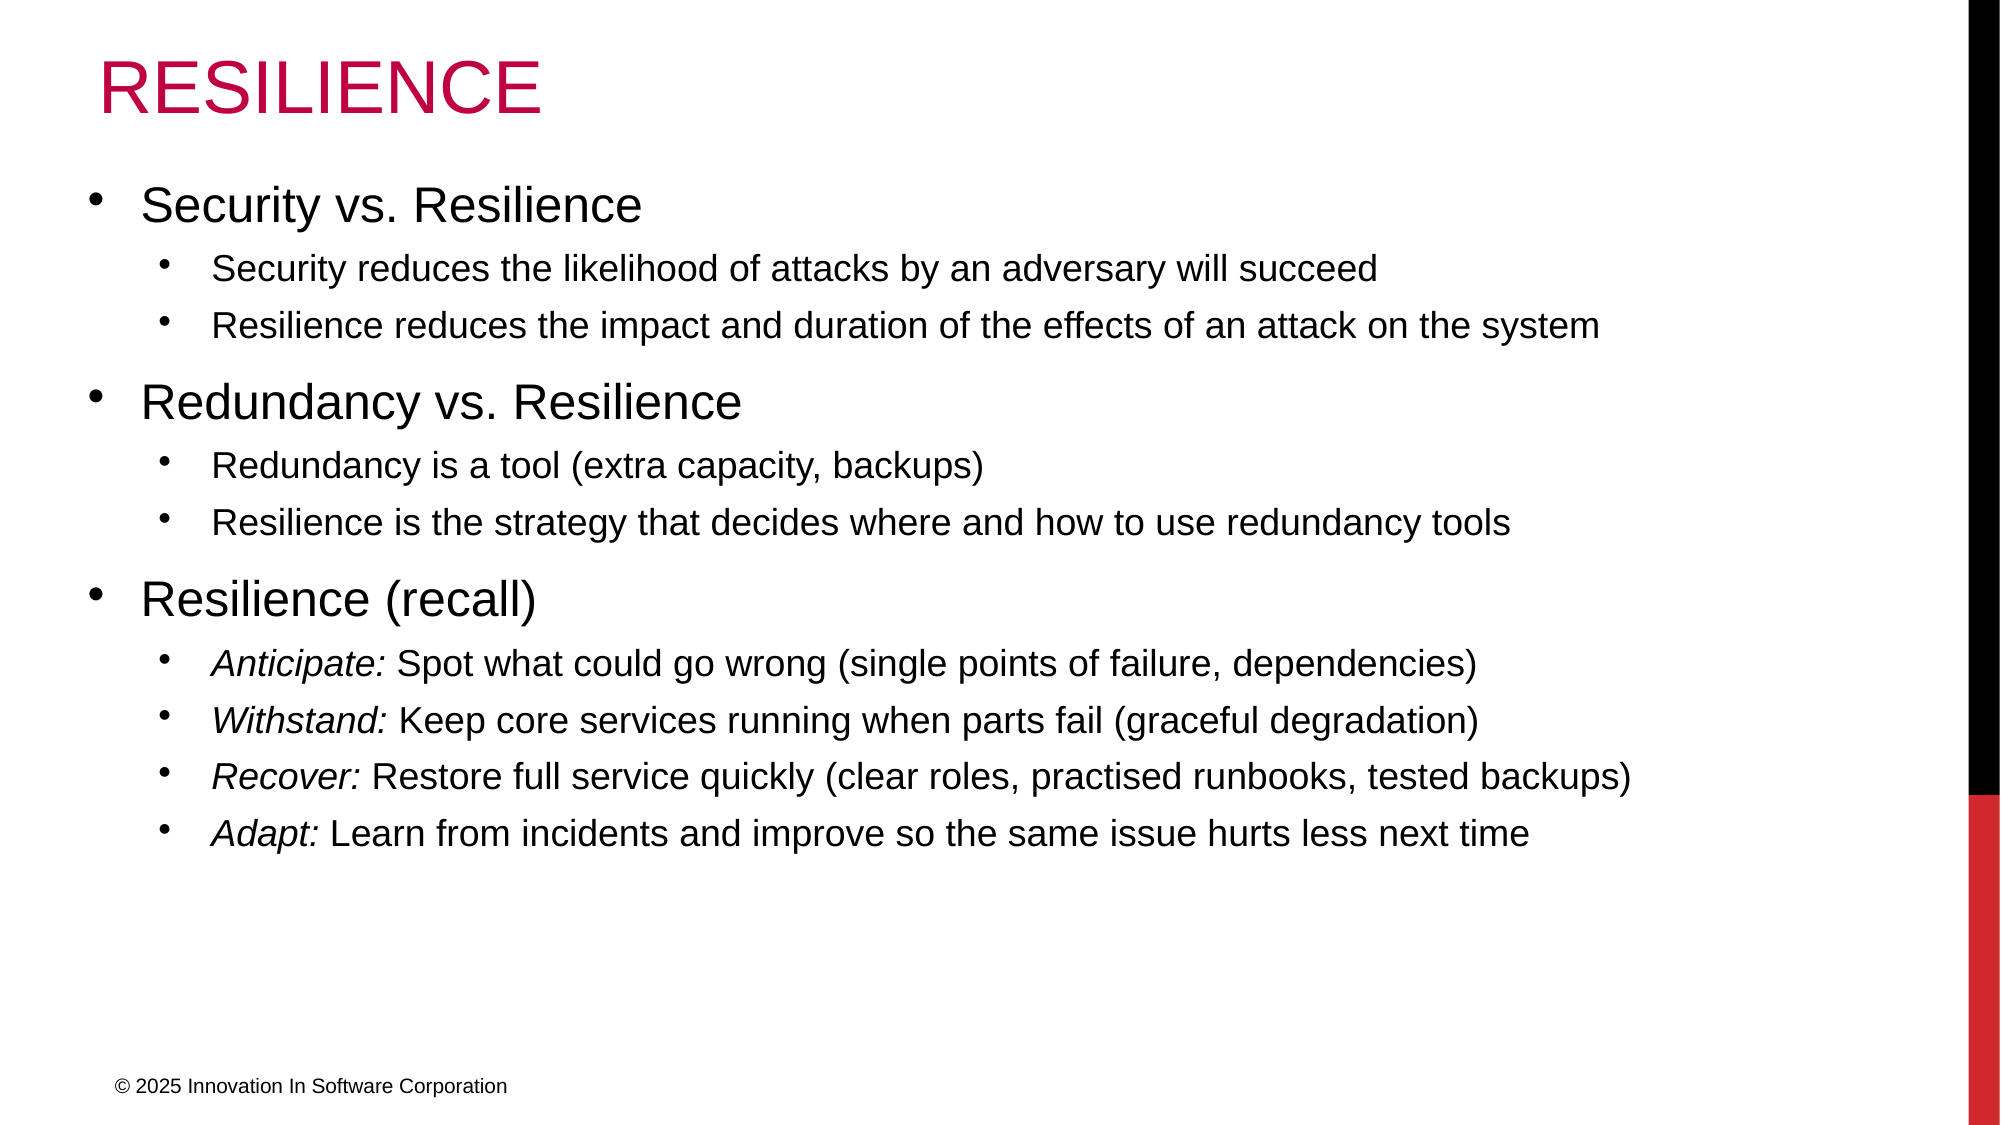

# Resilience
Security vs. Resilience
Security reduces the likelihood of attacks by an adversary will succeed
Resilience reduces the impact and duration of the effects of an attack on the system
Redundancy vs. Resilience
Redundancy is a tool (extra capacity, backups)
Resilience is the strategy that decides where and how to use redundancy tools
Resilience (recall)
Anticipate: Spot what could go wrong (single points of failure, dependencies)
Withstand: Keep core services running when parts fail (graceful degradation)
Recover: Restore full service quickly (clear roles, practised runbooks, tested backups)
Adapt: Learn from incidents and improve so the same issue hurts less next time
© 2025 Innovation In Software Corporation